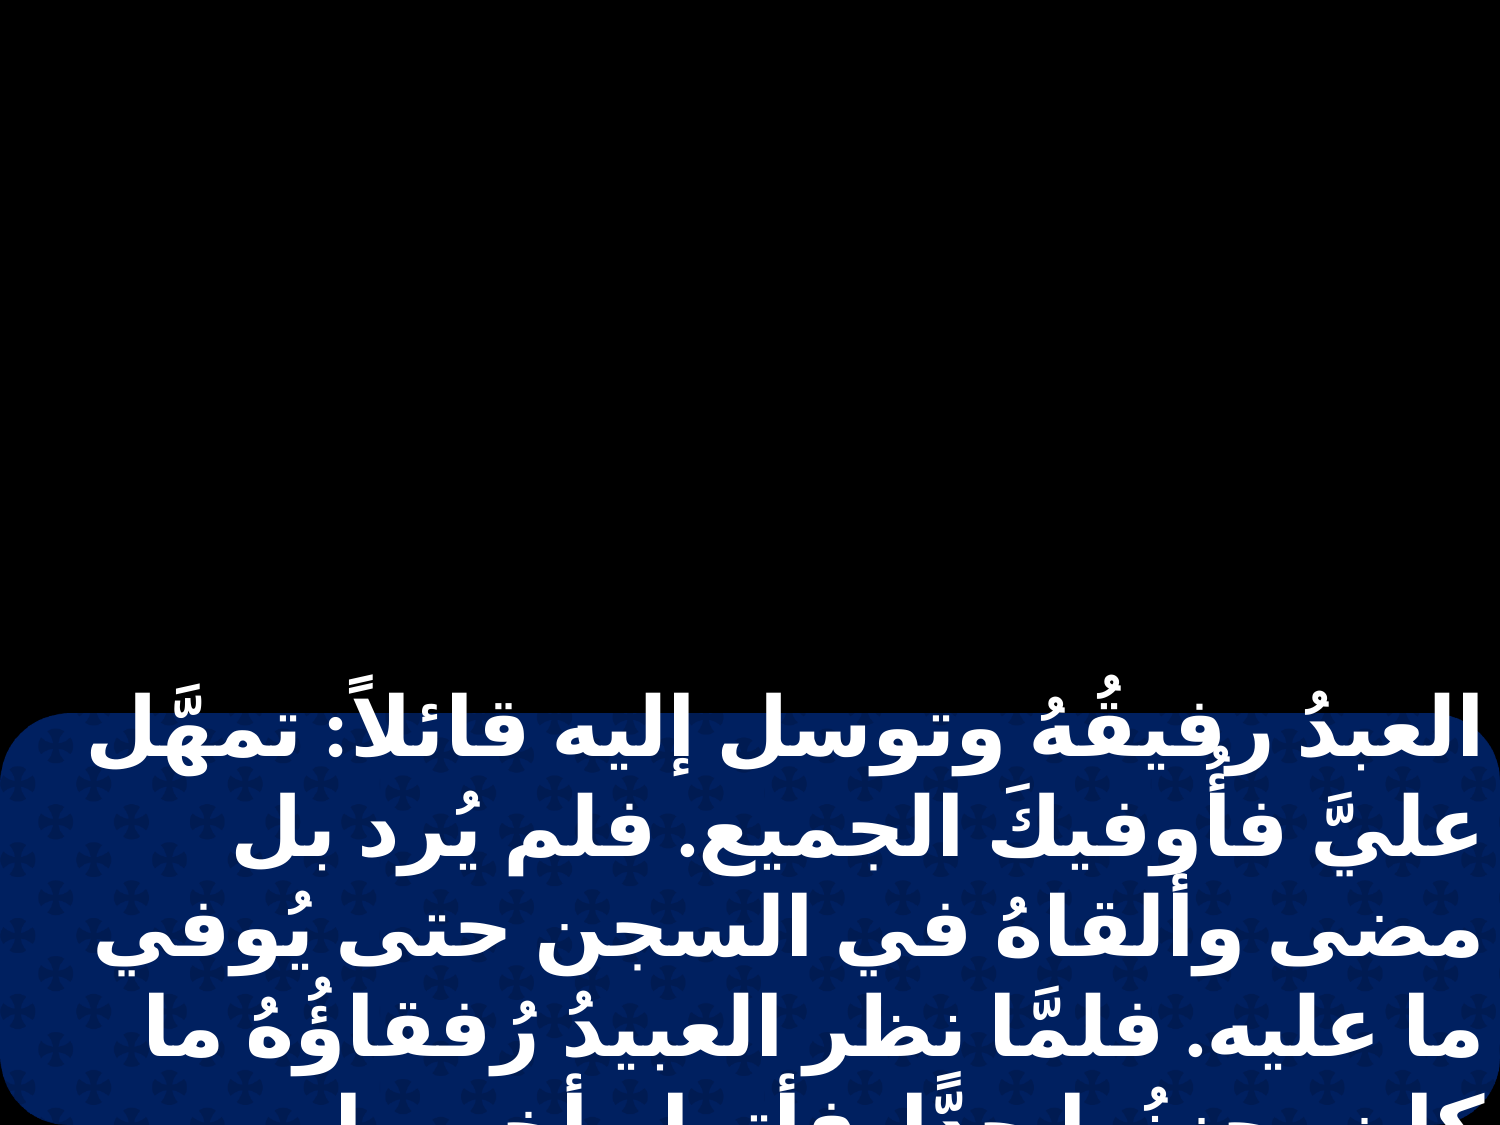

العبدُ رفيقُهُ وتوسل إليه قائلاً: تمهَّل عليَّ فأُوفيكَ الجميع. فلم يُرد بل مضى وألقاهُ في السجن حتى يُوفي ما عليه. فلمَّا نظر العبيدُ رُفقاؤُهُ ما كان، حزنُوا جدًّا. فأتوا وأخبروا